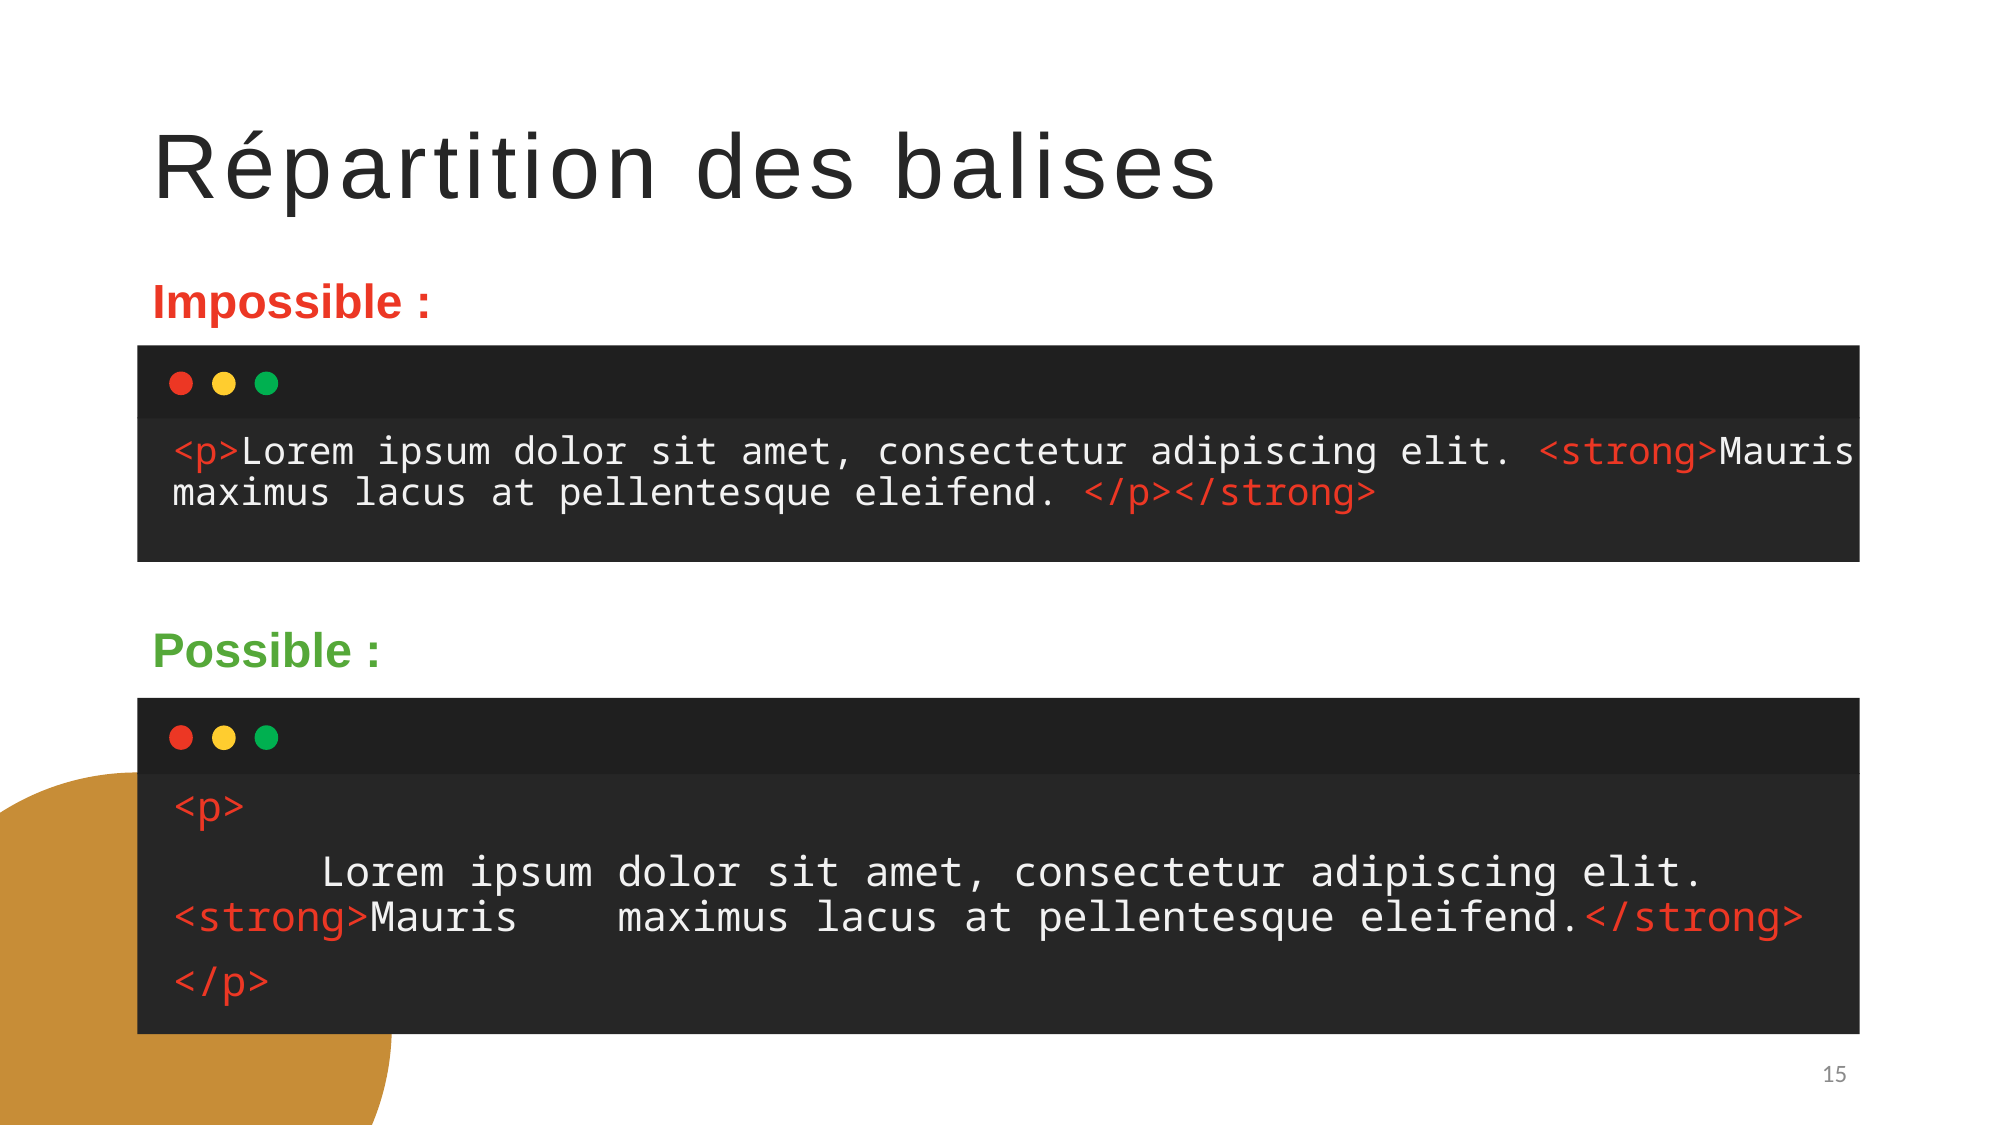

# Répartition des balises
Impossible :

<p>Lorem ipsum dolor sit amet, consectetur adipiscing elit. <strong>Mauris maximus lacus at pellentesque eleifend. </p></strong>
Possible :

<p>
	Lorem ipsum dolor sit amet, consectetur adipiscing elit.		<strong>Mauris	maximus lacus at pellentesque eleifend.</strong>
</p>
15